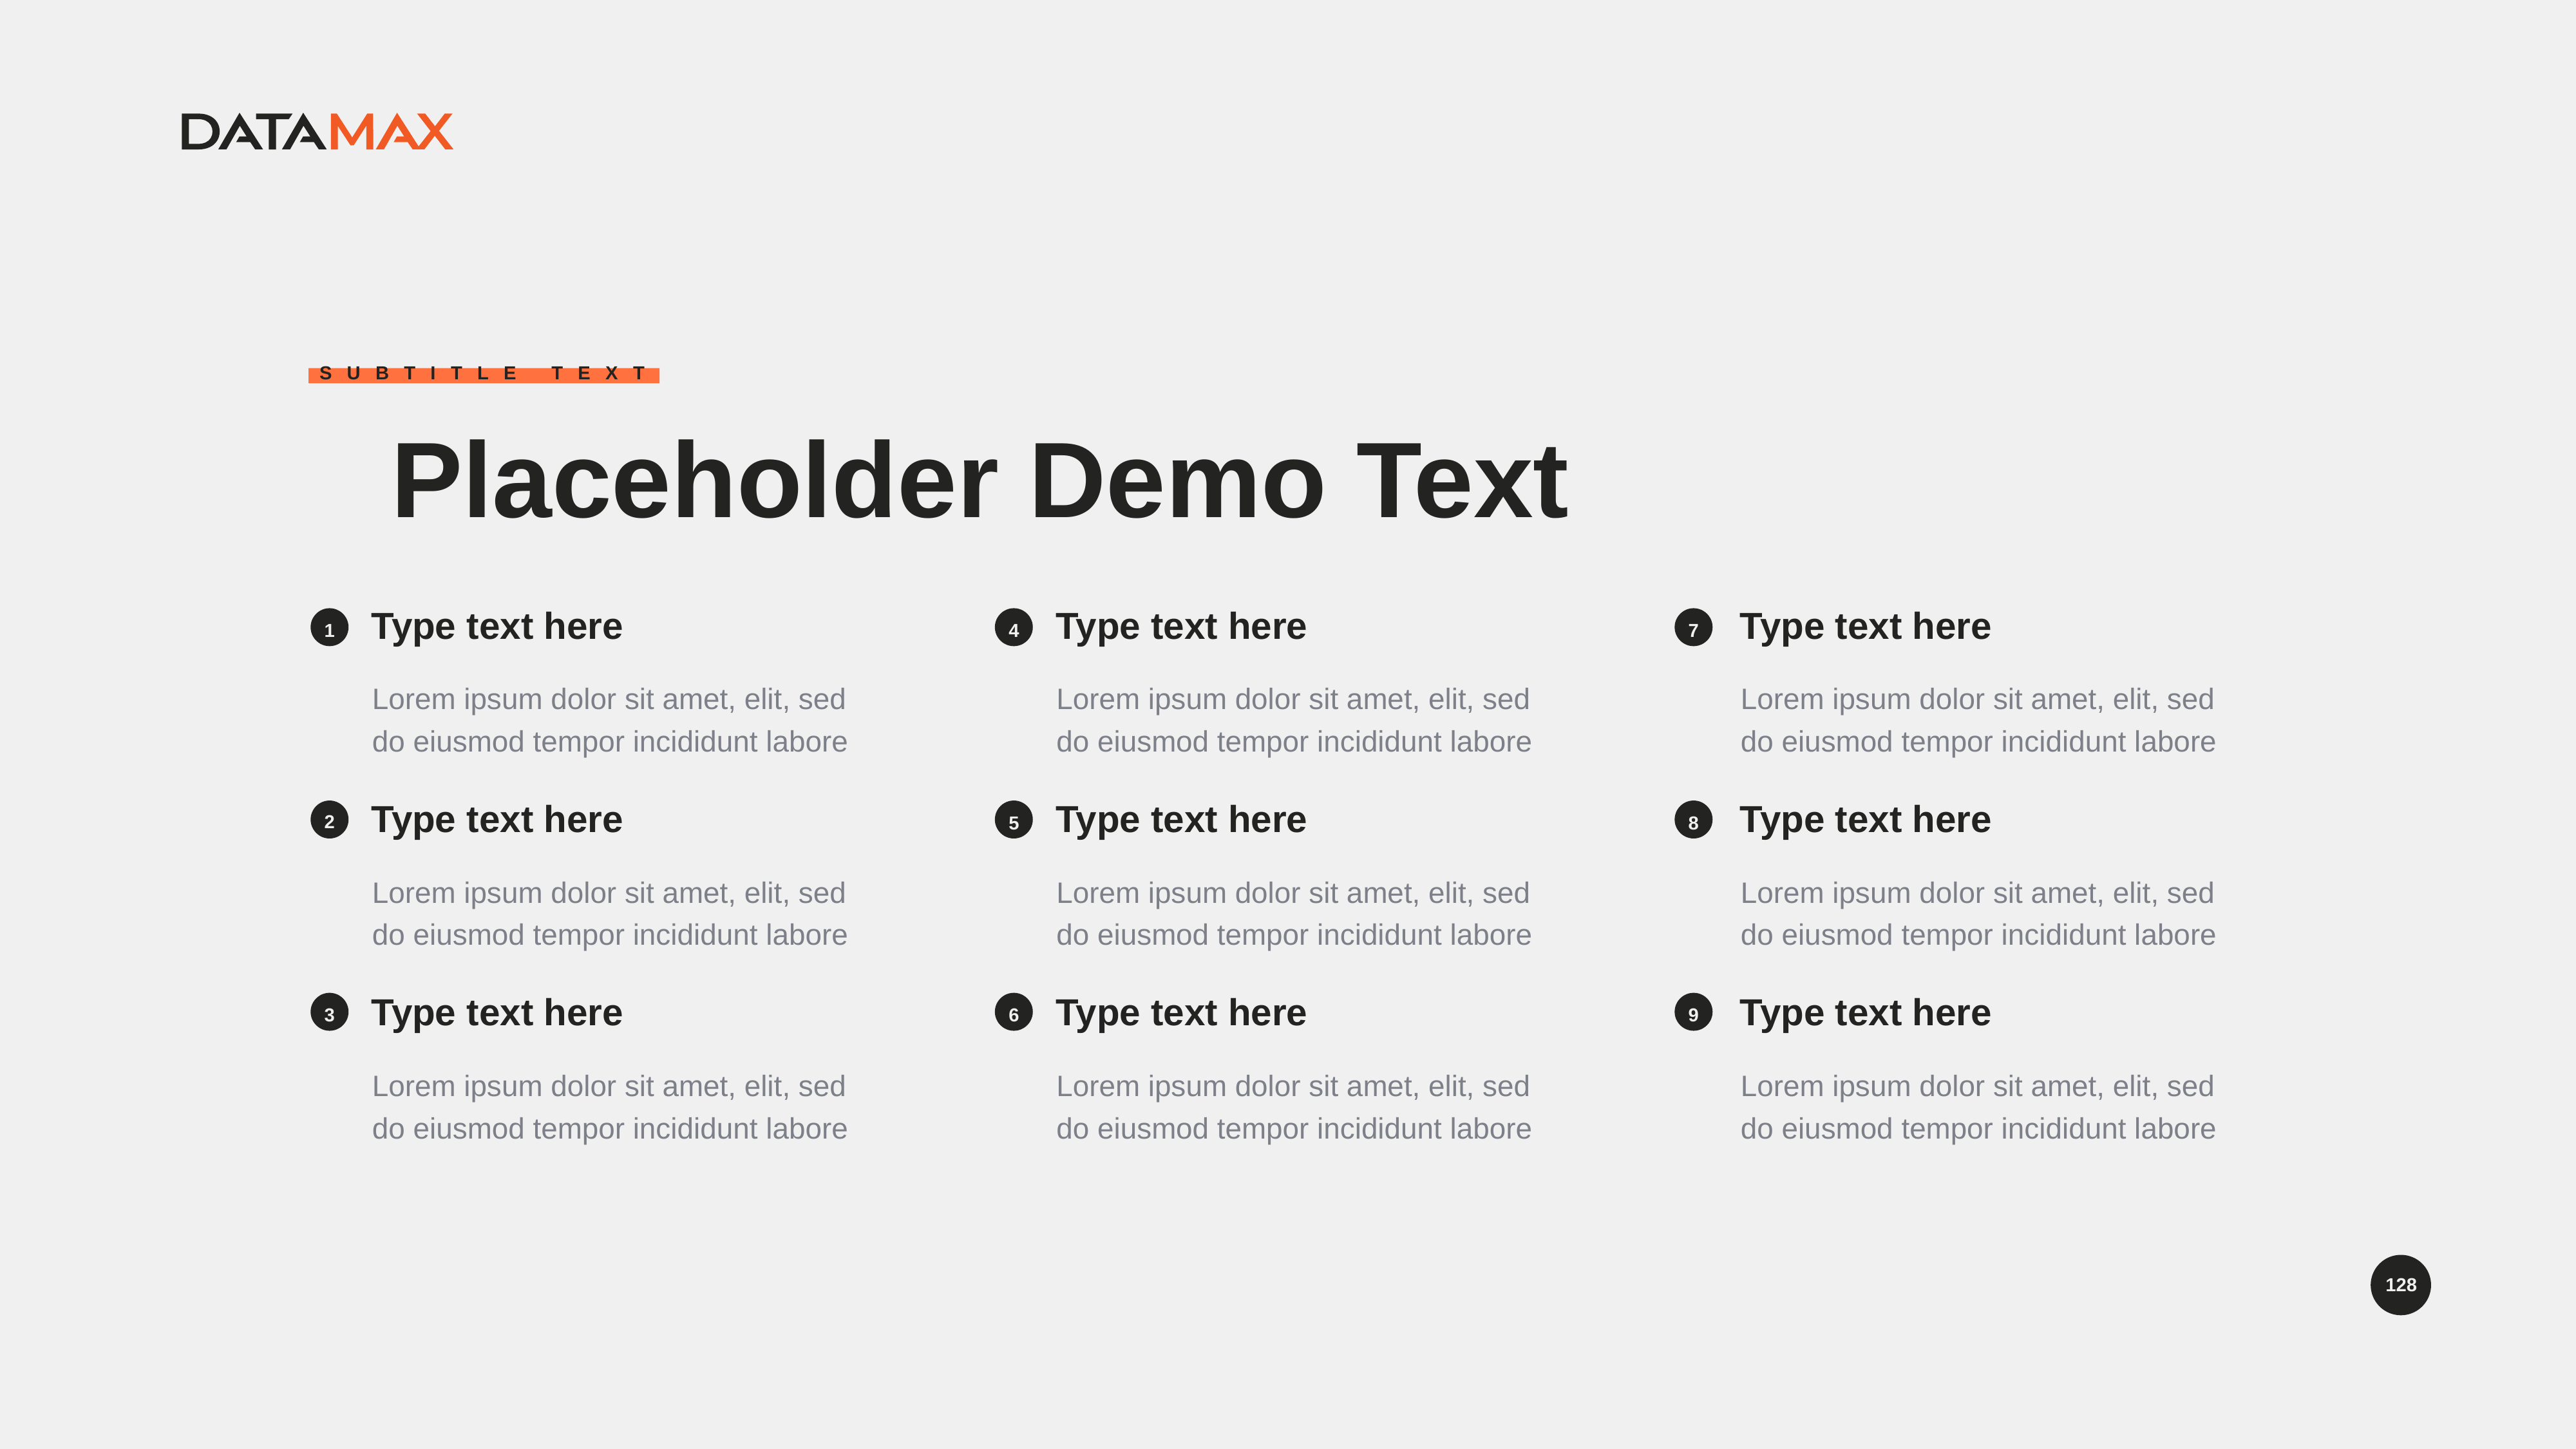

Subtitle Text

Placeholder Demo Text
Type text here

1
Lorem ipsum dolor sit amet, elit, sed do eiusmod tempor incididunt labore
Type text here
2

Lorem ipsum dolor sit amet, elit, sed do eiusmod tempor incididunt labore
Type text here

3
Lorem ipsum dolor sit amet, elit, sed do eiusmod tempor incididunt labore
Type text here

4
Lorem ipsum dolor sit amet, elit, sed do eiusmod tempor incididunt labore
Type text here

5
Lorem ipsum dolor sit amet, elit, sed do eiusmod tempor incididunt labore
Type text here

6
Lorem ipsum dolor sit amet, elit, sed do eiusmod tempor incididunt labore
Type text here

7
Lorem ipsum dolor sit amet, elit, sed do eiusmod tempor incididunt labore
Type text here

8
Lorem ipsum dolor sit amet, elit, sed do eiusmod tempor incididunt labore
Type text here

9
Lorem ipsum dolor sit amet, elit, sed do eiusmod tempor incididunt labore
128